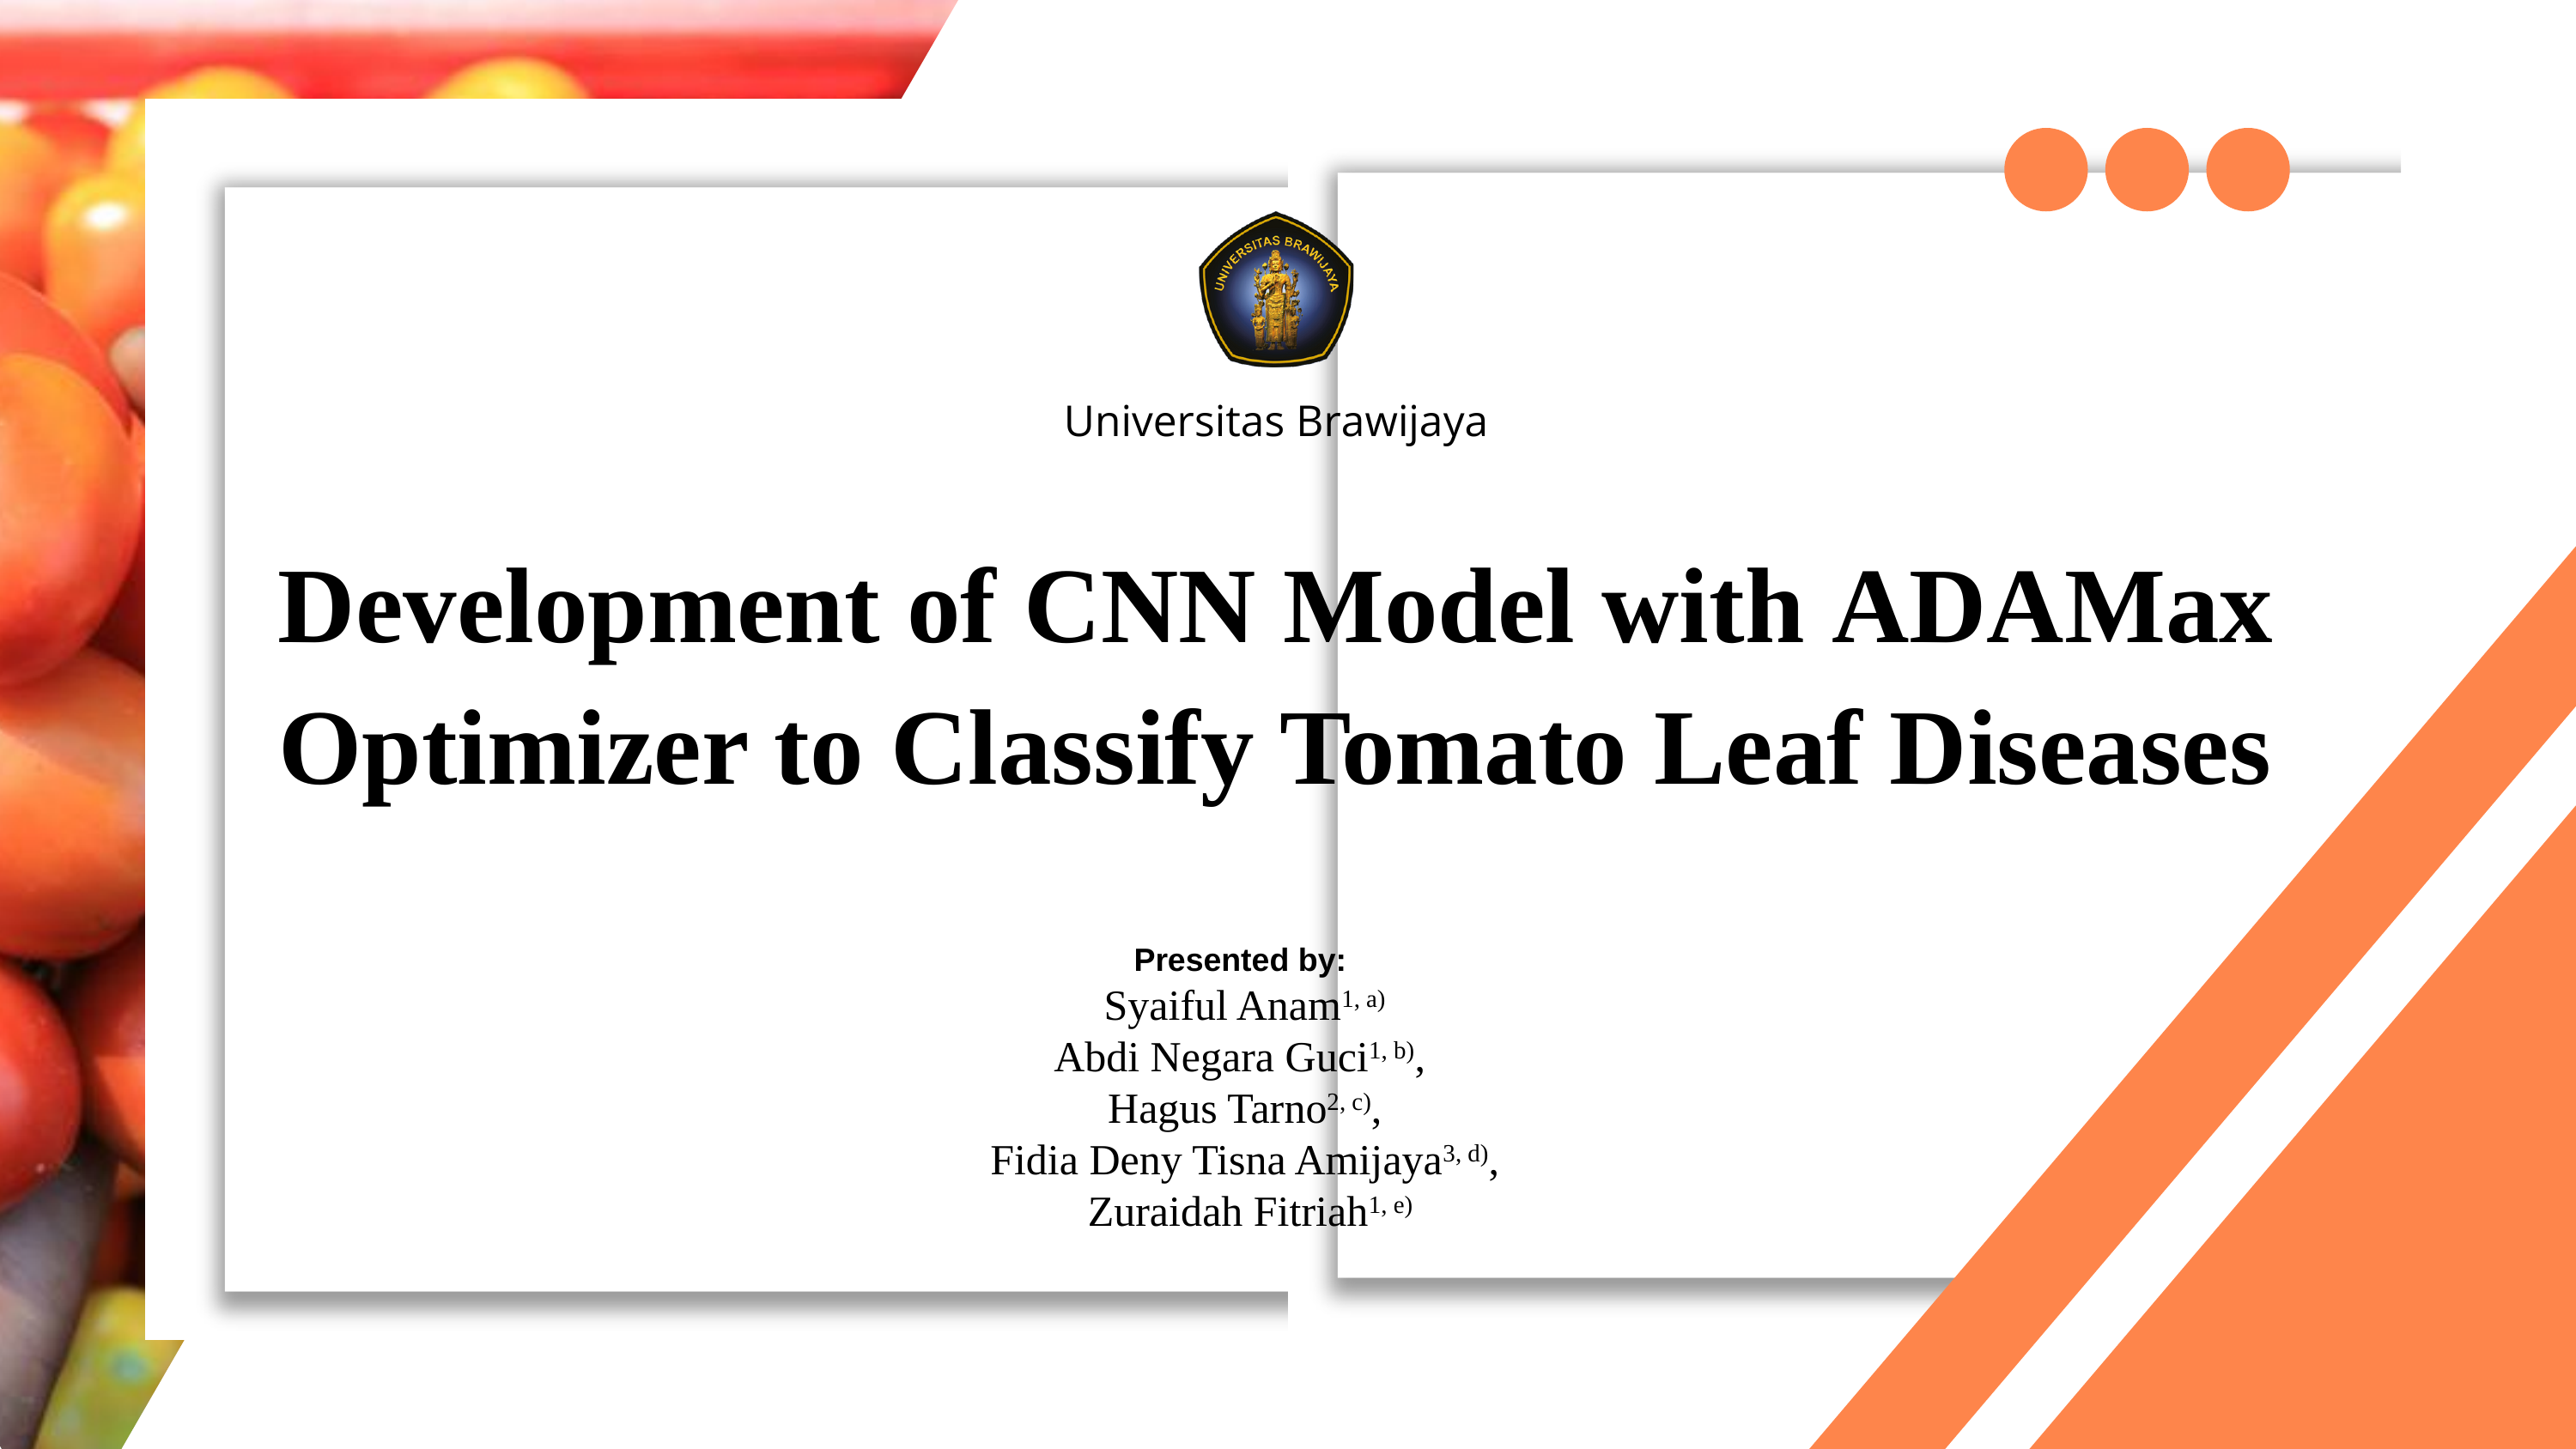

Universitas Brawijaya
Development of CNN Model with ADAMax Optimizer to Classify Tomato Leaf Diseases

Presented by:
Syaiful Anam1, a)
Abdi Negara Guci1, b),
Hagus Tarno2, c),
Fidia Deny Tisna Amijaya3, d),
 Zuraidah Fitriah1, e)